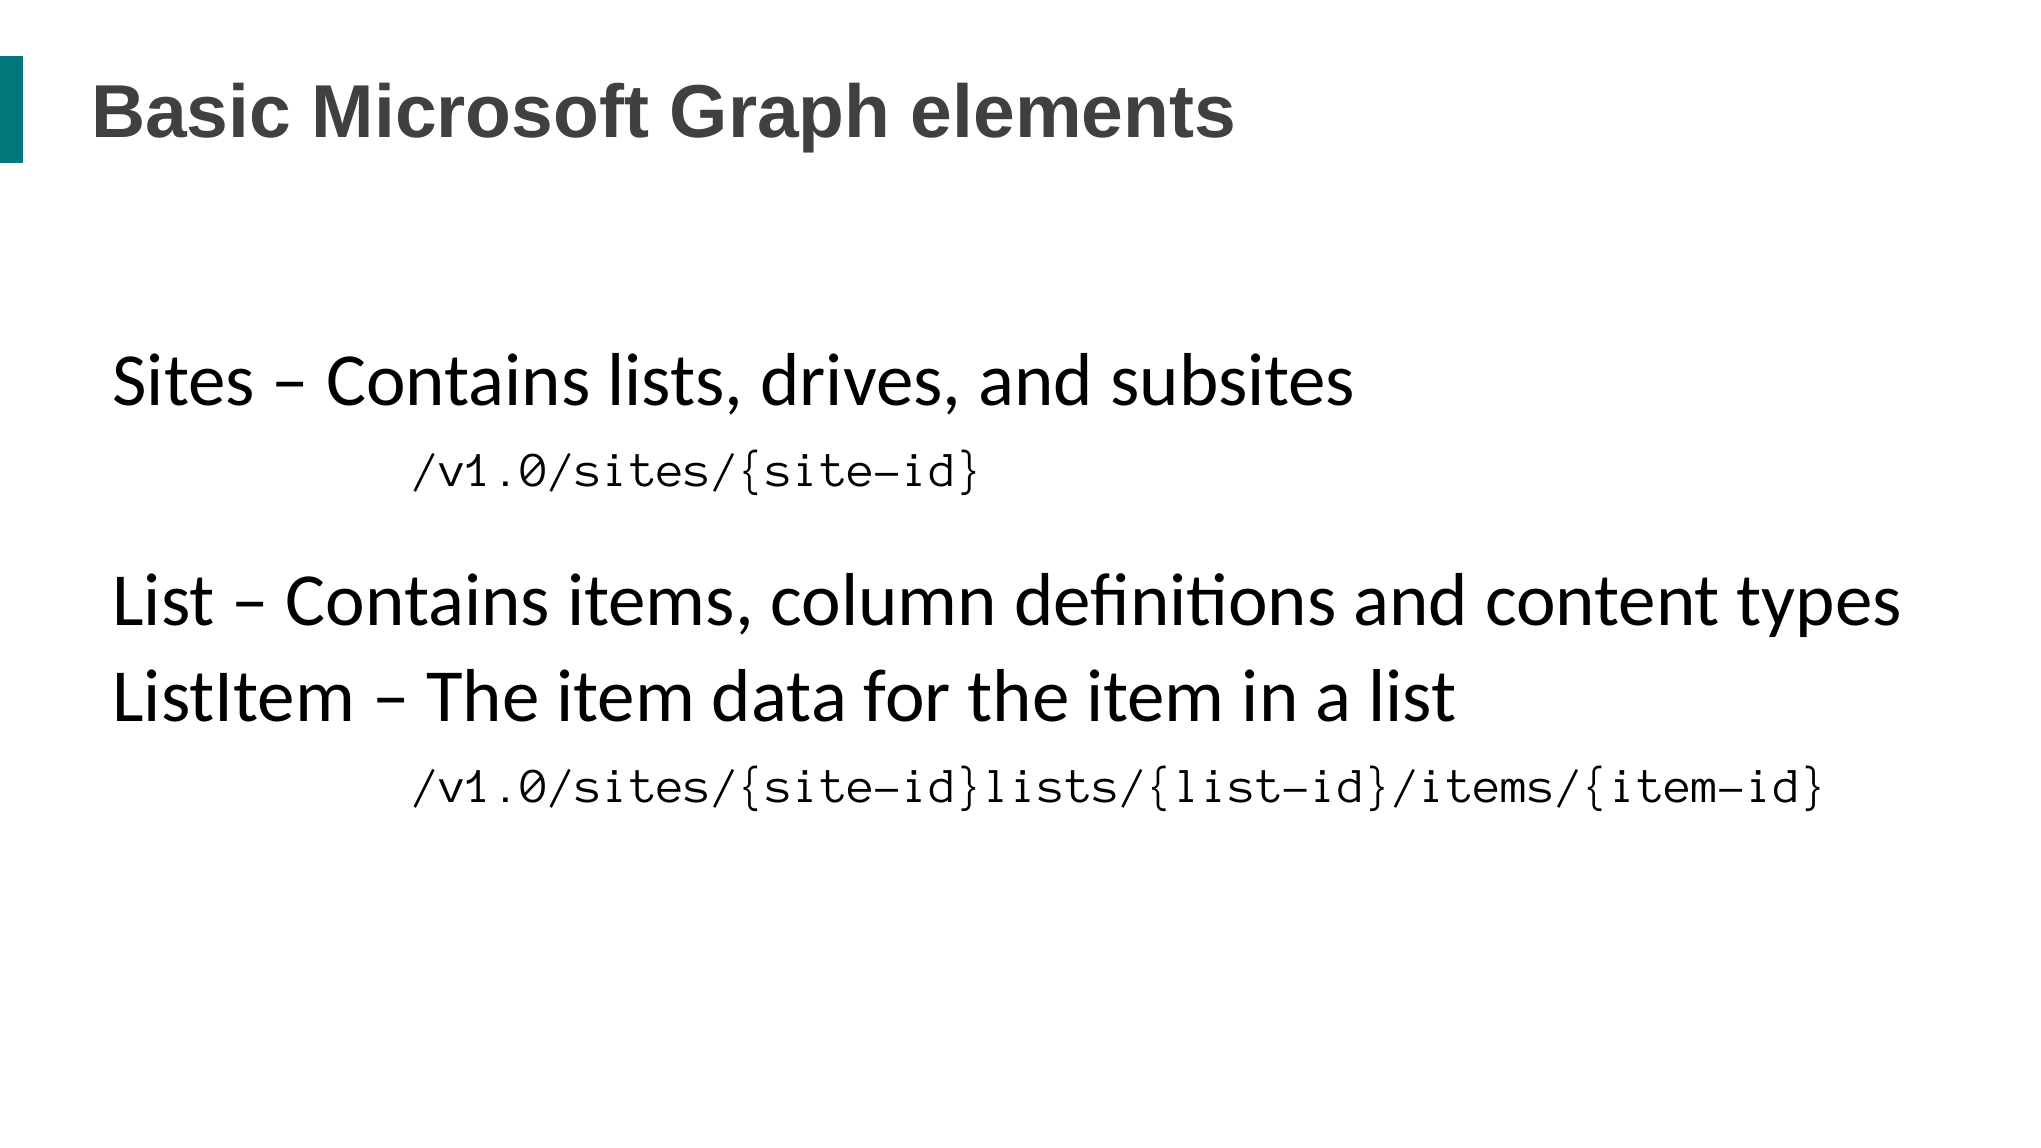

# Basic Microsoft Graph elements
Sites – Contains lists, drives, and subsites
	  	/v1.0/sites/{site-id}

List – Contains items, column definitions and content types
ListItem – The item data for the item in a list
	   	/v1.0/sites/{site-id}lists/{list-id}/items/{item-id}